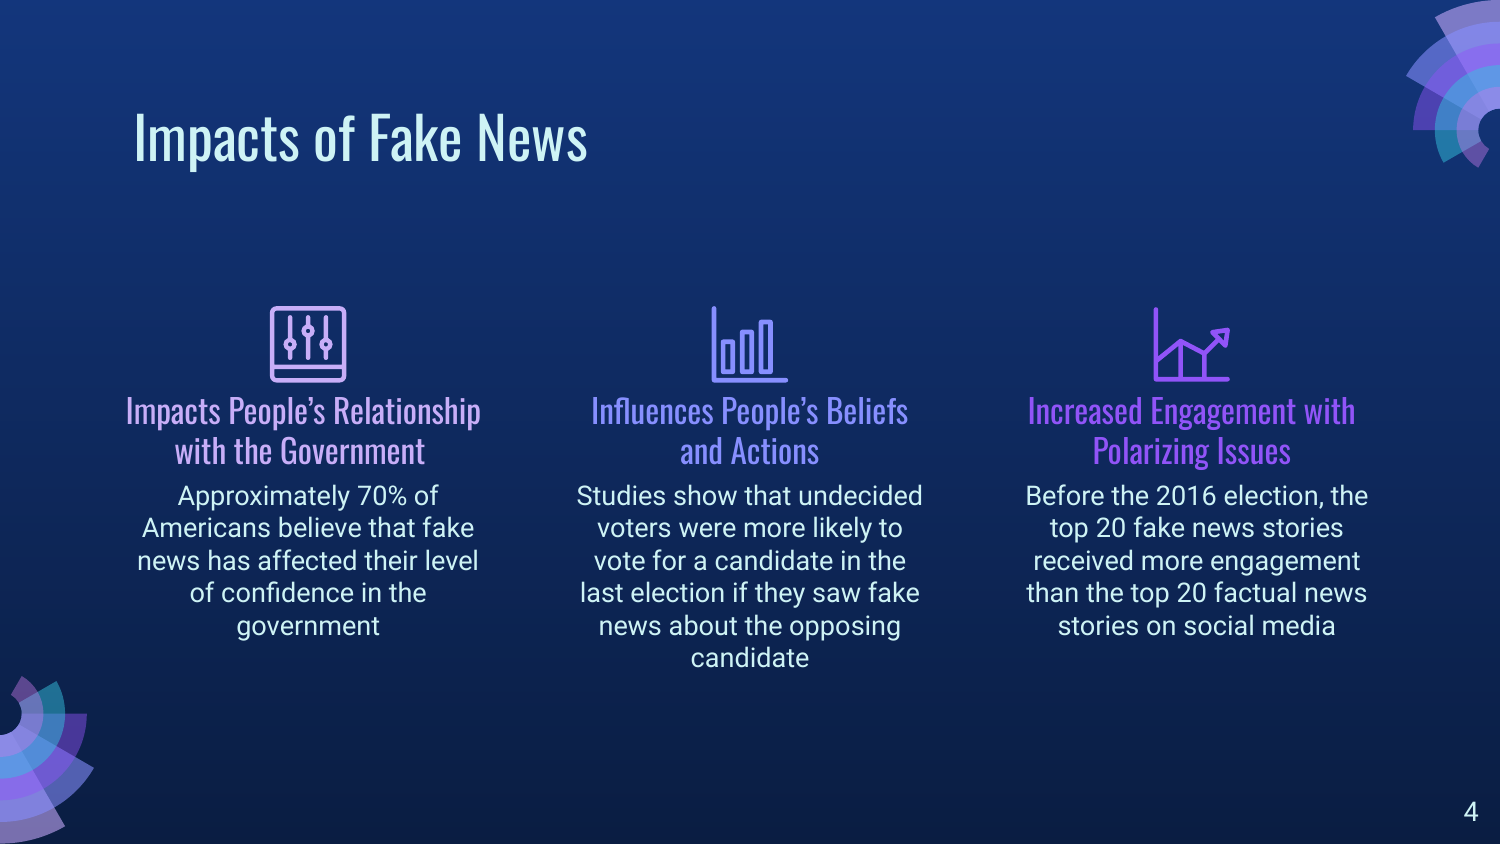

# Impacts of Fake News

Impacts People’s Relationship with the Government
Influences People’s Beliefs and Actions
Increased Engagement with Polarizing Issues
Studies show that undecided voters were more likely to vote for a candidate in the last election if they saw fake news about the opposing candidate

Before the 2016 election, the top 20 fake news stories received more engagement than the top 20 factual news stories on social media

Approximately 70% of Americans believe that fake news has affected their level of confidence in the government

4